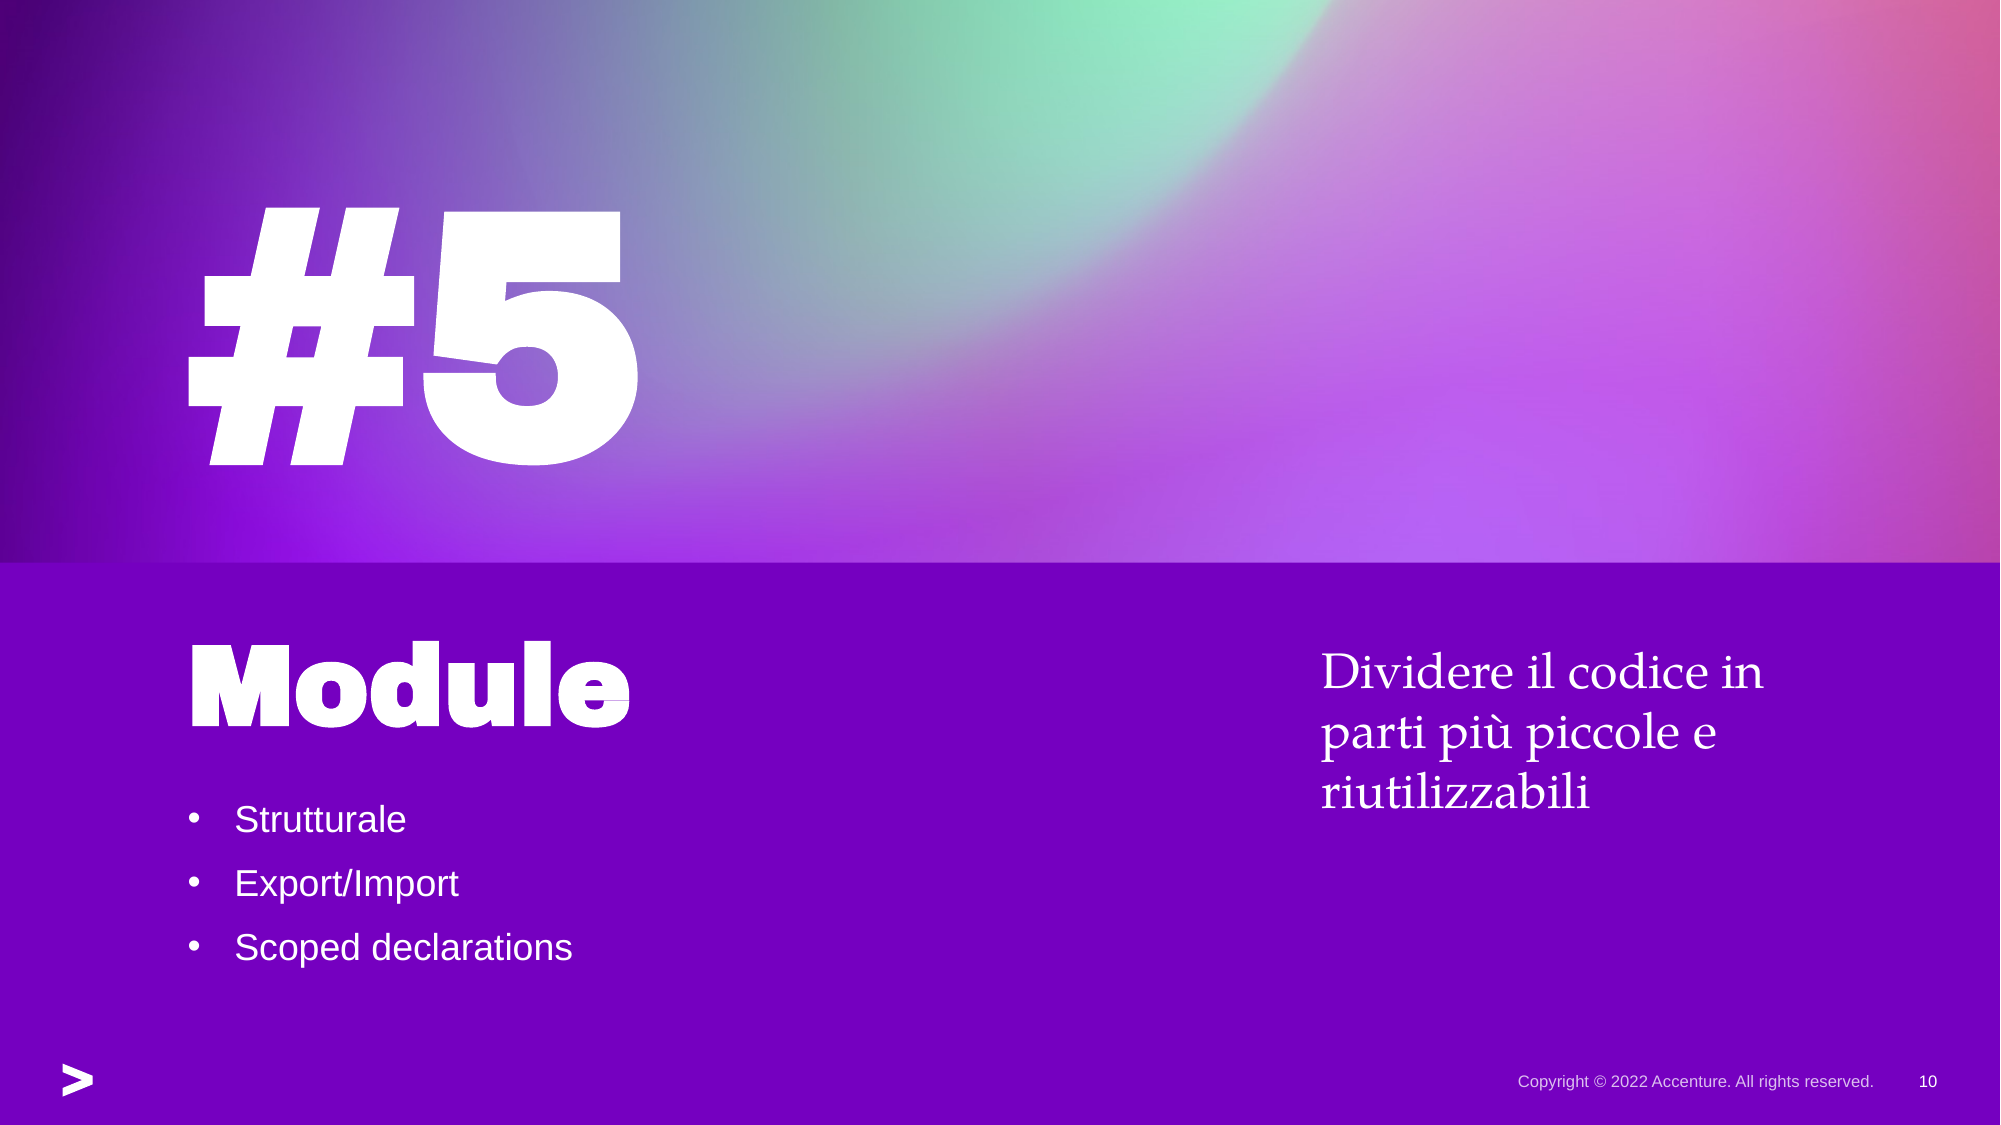

#5
Dividere il codice in parti più piccole e riutilizzabili
# Module
Strutturale
Export/Import
Scoped declarations
Copyright © 2022 Accenture. All rights reserved.
10